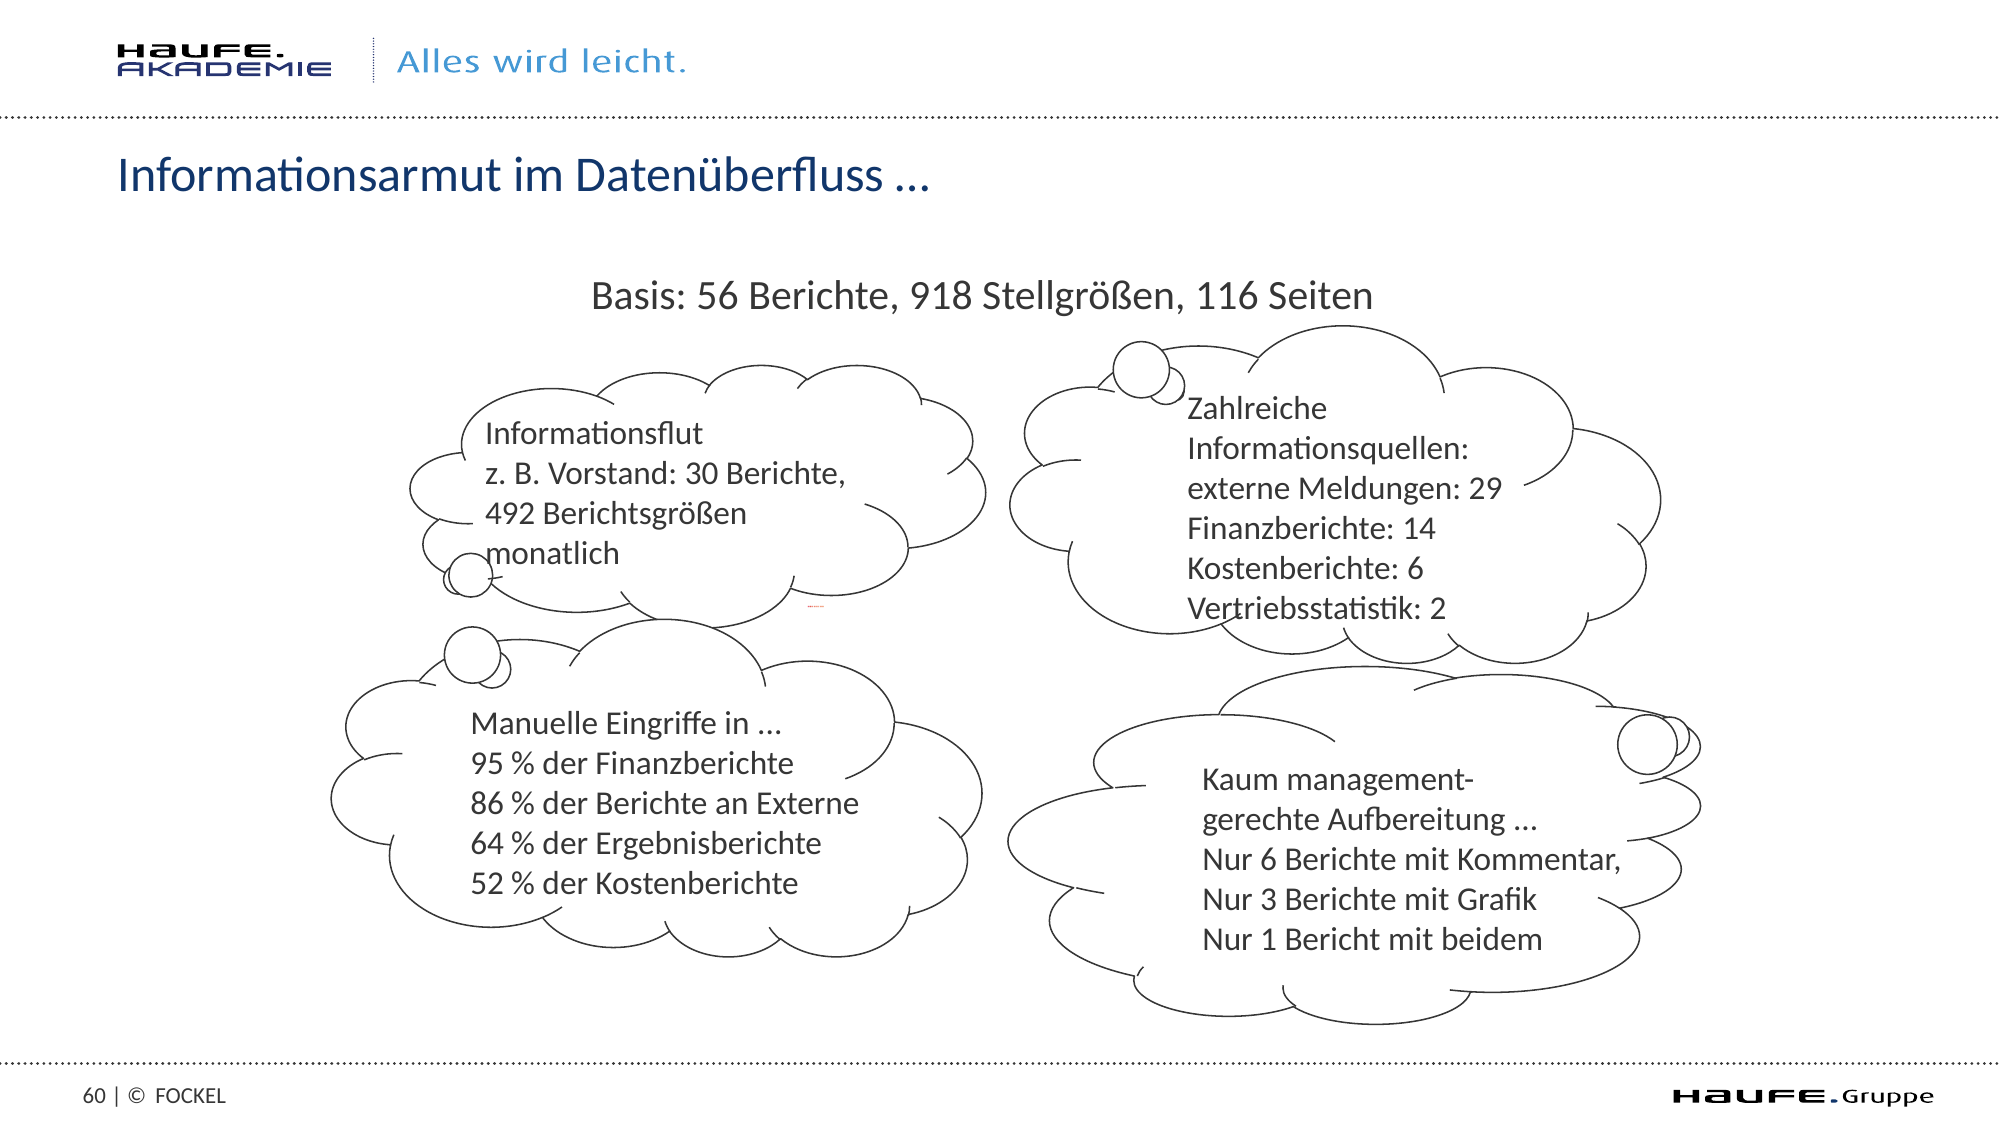

# Informationsarmut im Datenüberfluss …
Basis: 56 Berichte, 918 Stellgrößen, 116 Seiten

Zahlreiche
Informationsquellen:
externe Meldungen: 29
Finanzberichte: 14
Kostenberichte: 6
Vertriebsstatistik: 2

Informationsflut
z. B. Vorstand: 30 Berichte,
492 Berichtsgrößen
monatlich
t
t
r
i
t
r

Manuelle Eingriffe in ...
95 % der Finanzberichte
86 % der Berichte an Externe
64 % der Ergebnisberichte
52 % der Kostenberichte

Kaum management-
gerechte Aufbereitung ...
Nur 6 Berichte mit Kommentar,
Nur 3 Berichte mit Grafik
Nur 1 Bericht mit beidem
2
60 | ©
Fockel